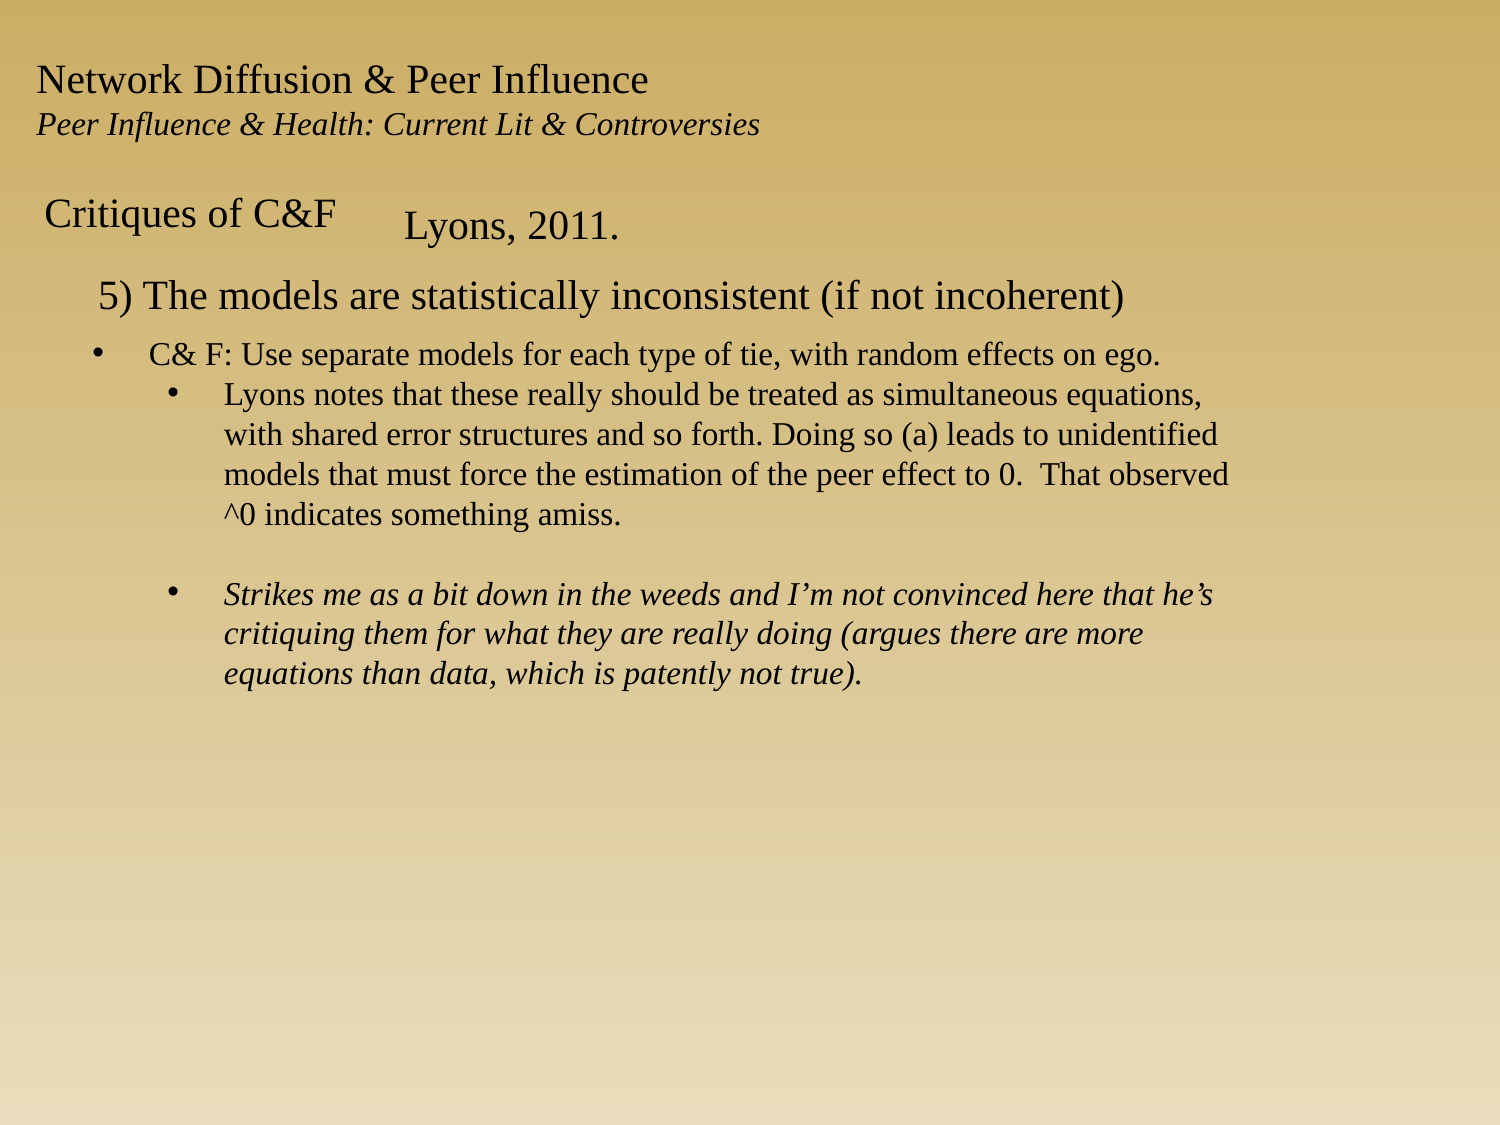

Network Diffusion & Peer Influence
Peer Influence & Health: Current Lit & Controversies
Critiques of C&F
Lyons, 2011.
5) The models are statistically inconsistent (if not incoherent)
C& F: Use separate models for each type of tie, with random effects on ego.
Lyons notes that these really should be treated as simultaneous equations, with shared error structures and so forth. Doing so (a) leads to unidentified models that must force the estimation of the peer effect to 0.  That observed ^0 indicates something amiss.

Strikes me as a bit down in the weeds and I’m not convinced here that he’s critiquing them for what they are really doing (argues there are more equations than data, which is patently not true).